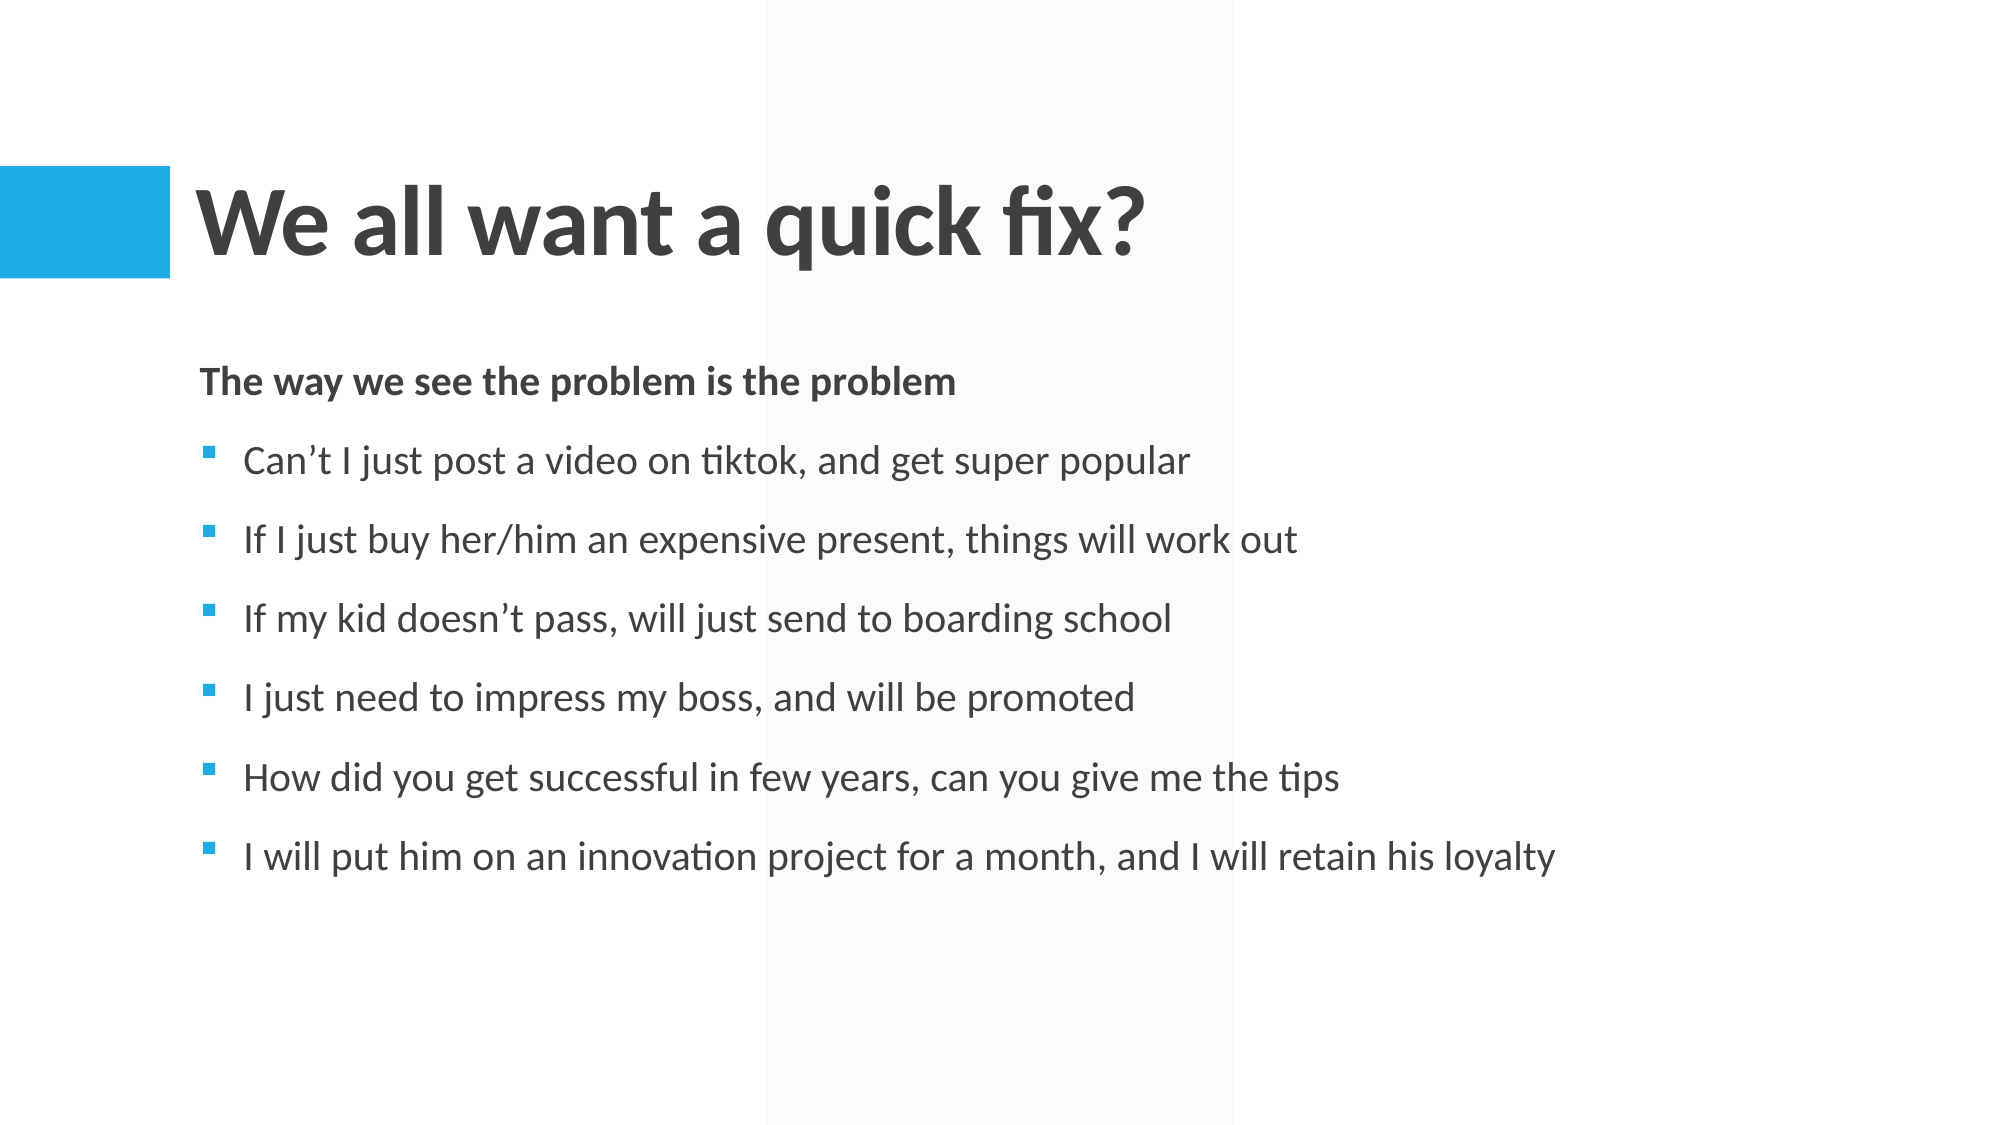

# We all want a quick fix?
The way we see the problem is the problem
Can’t I just post a video on tiktok, and get super popular
If I just buy her/him an expensive present, things will work out
If my kid doesn’t pass, will just send to boarding school
I just need to impress my boss, and will be promoted
How did you get successful in few years, can you give me the tips
I will put him on an innovation project for a month, and I will retain his loyalty